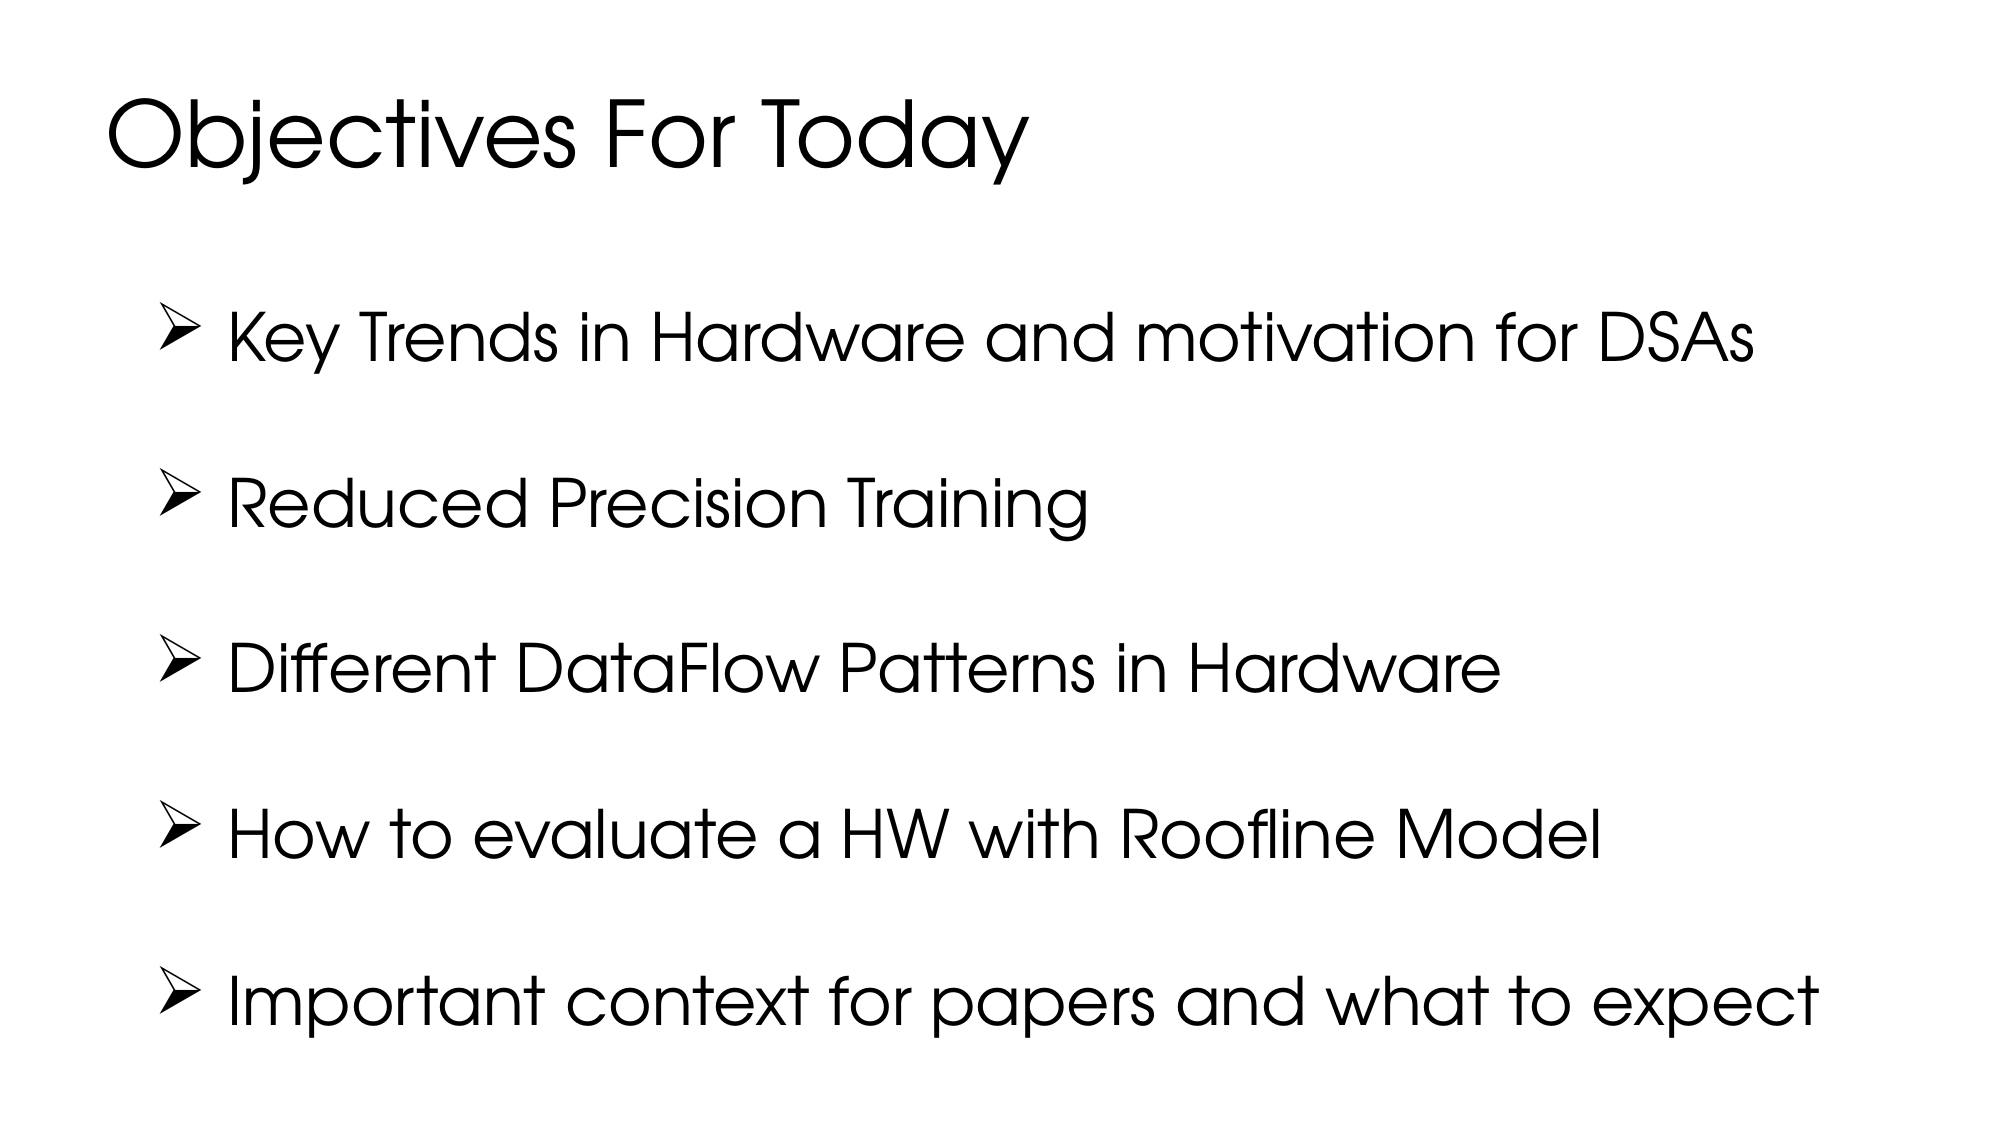

# Objectives For Today
Key Trends in Hardware and motivation for DSAs
Reduced Precision Training
Different DataFlow Patterns in Hardware
How to evaluate a HW with Roofline Model
Important context for papers and what to expect